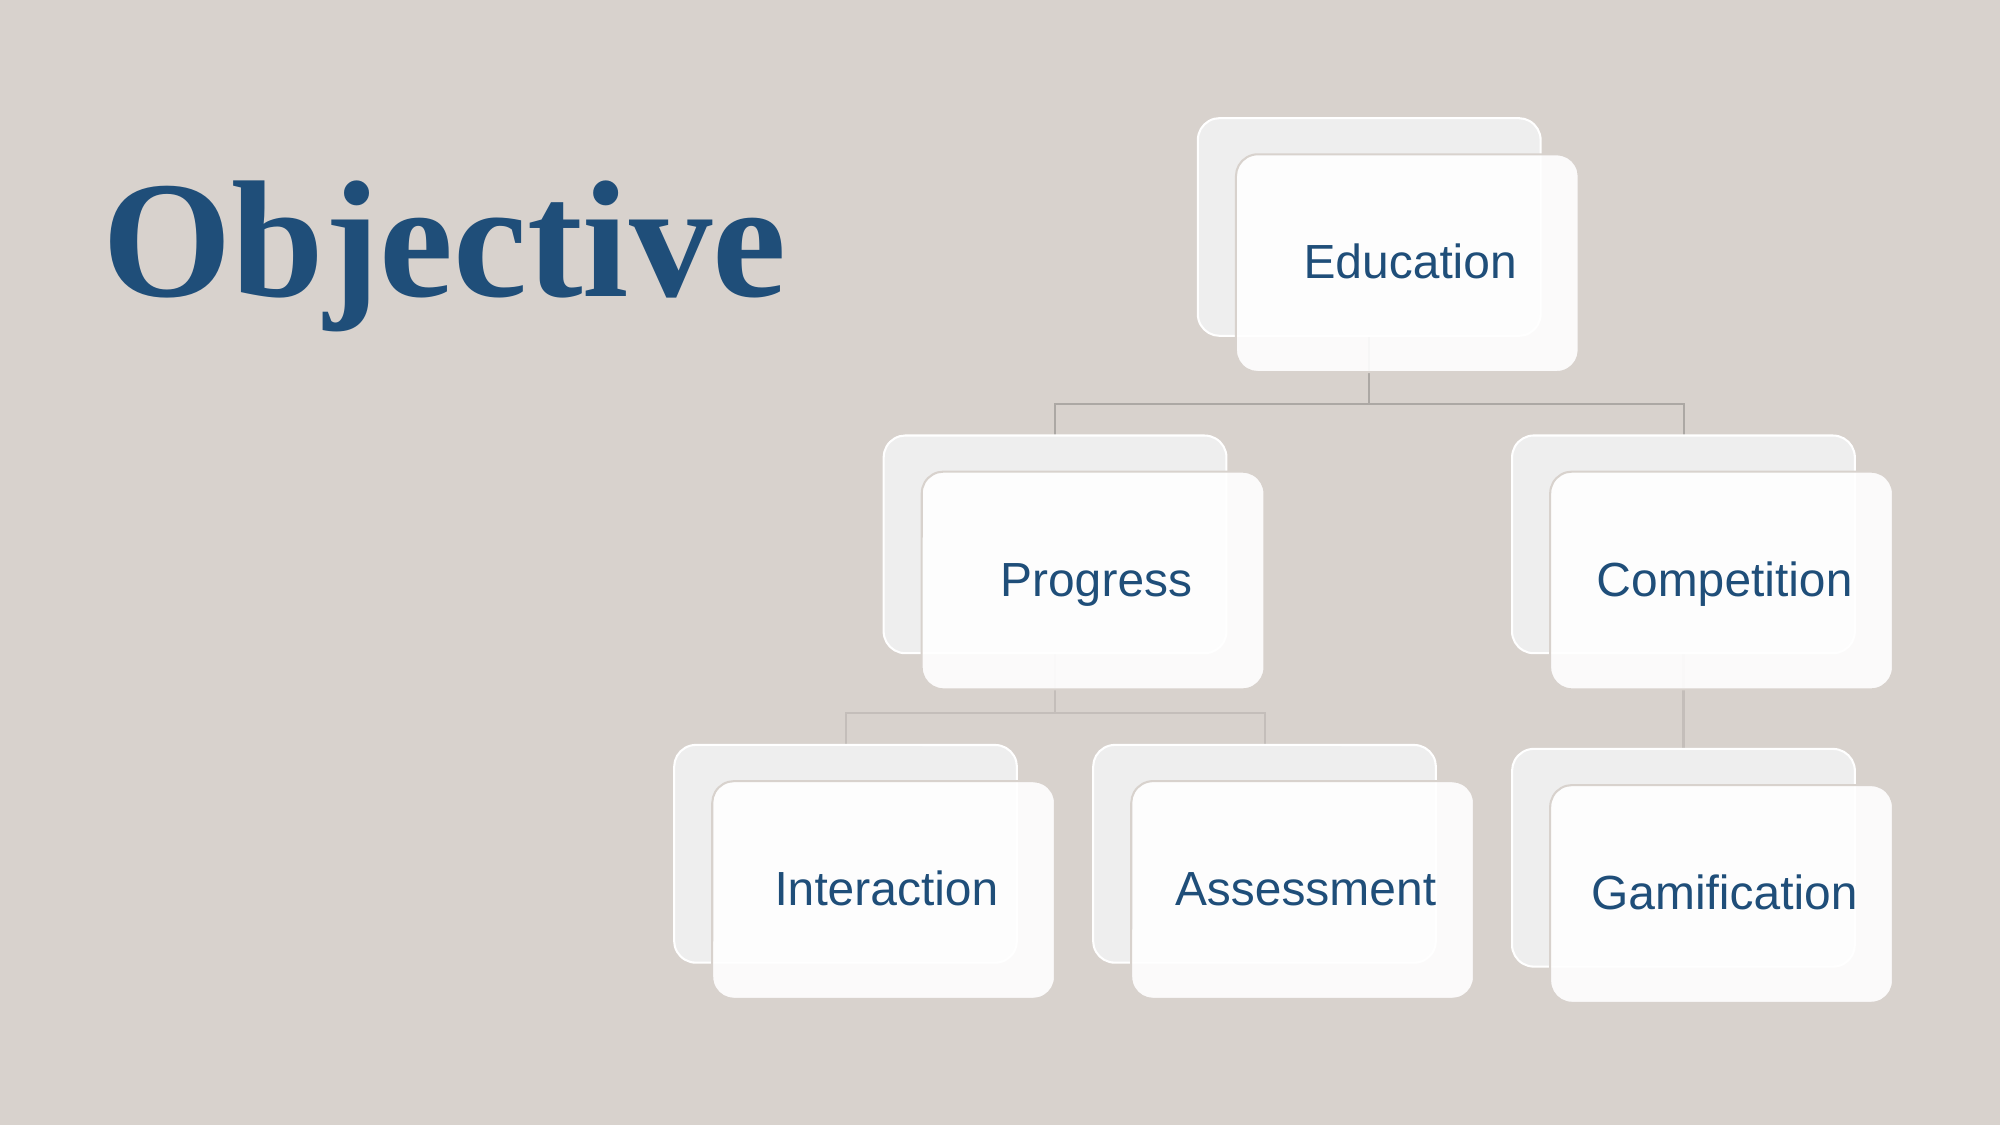

Education
Progress
Interaction
Assessment
Competition
Gamification
Objective